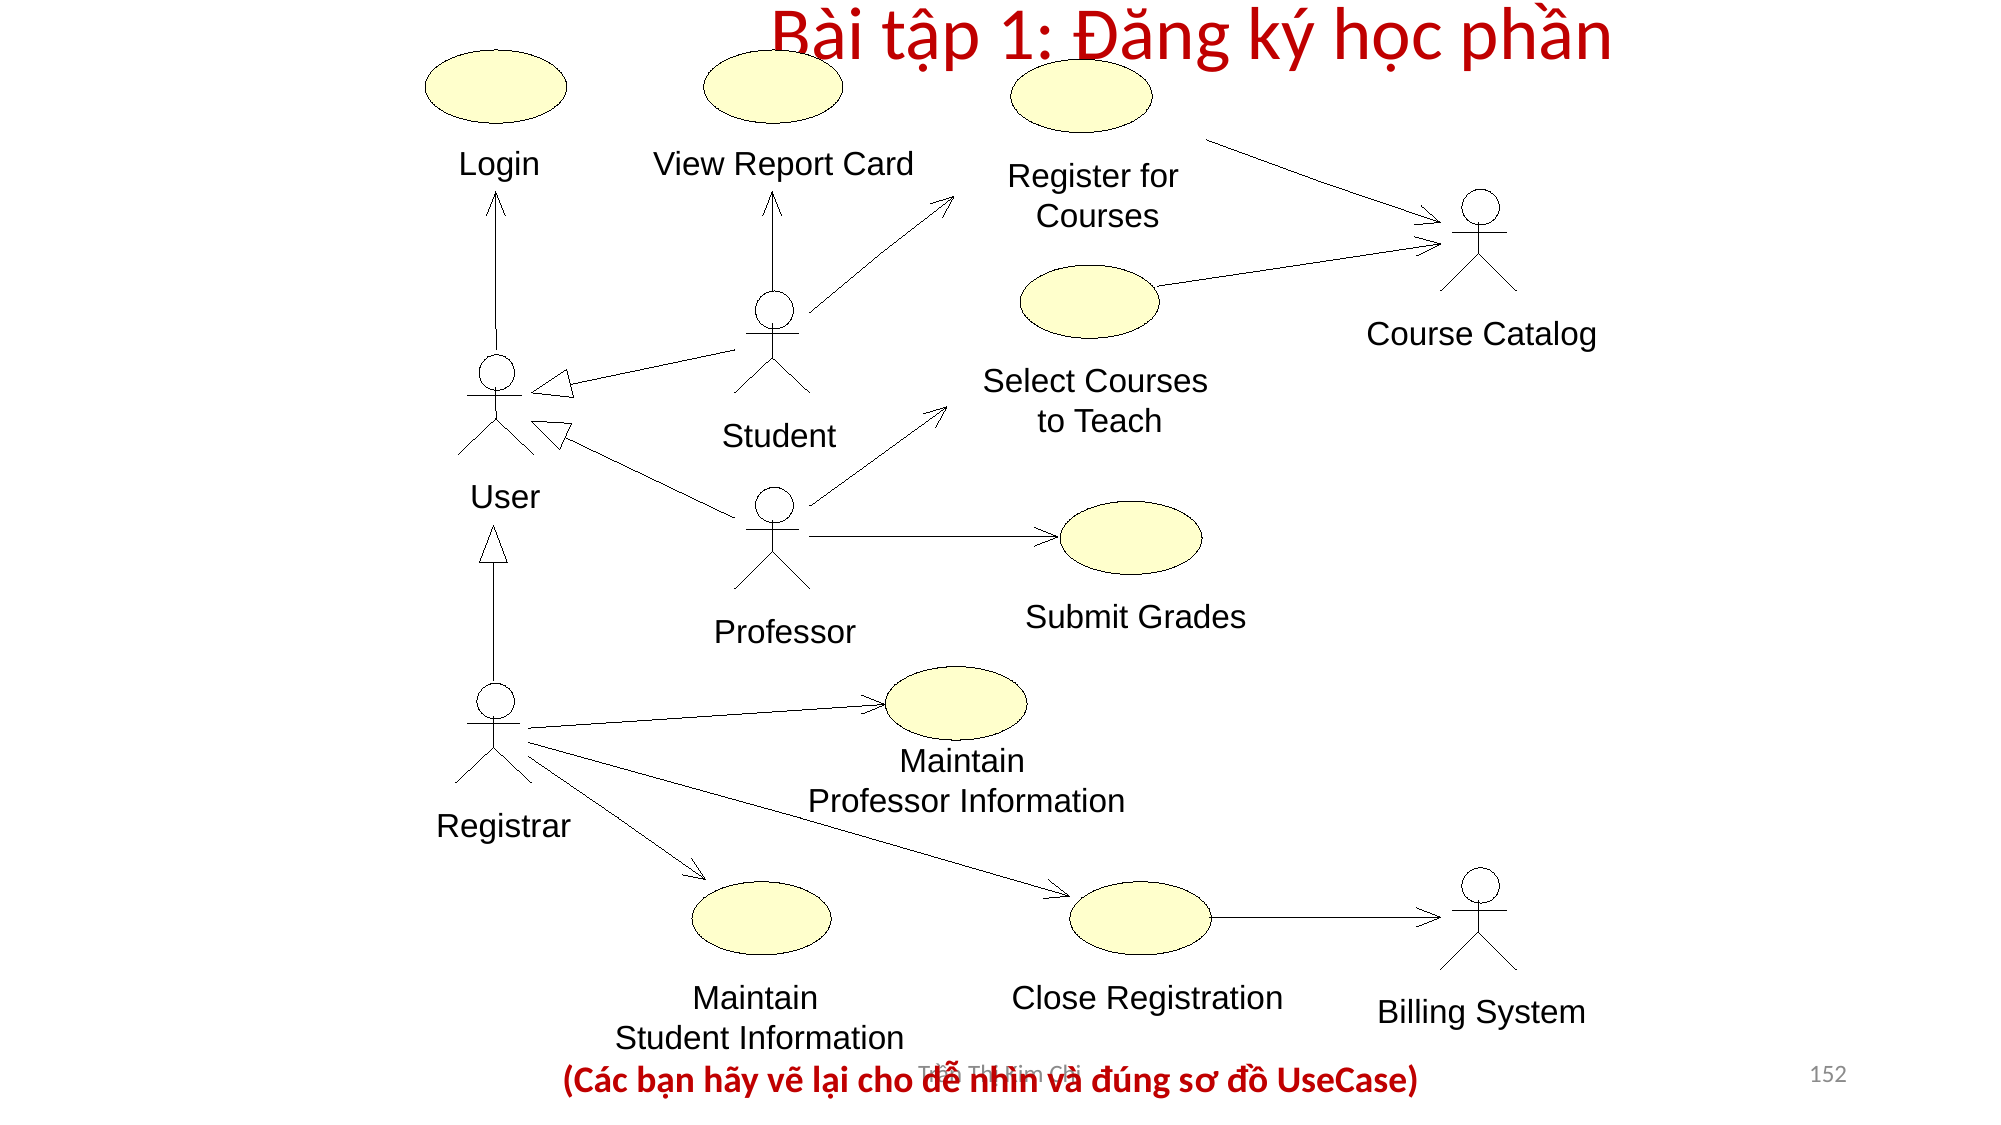

# Bài tập 1: Đăng ký học phần

Login
View Report Card
Register for
Courses

Course Catalog

Select Courses
to Teach

Student

User

Submit Grades
Professor

Maintain
Professor Information

Registrar

Maintain
Student Information
Close Registration
Billing System
Trần Thị Kim Chi
152
(Các bạn hãy vẽ lại cho dễ nhìn và đúng sơ đồ UseCase)
Hệ thống thư viện